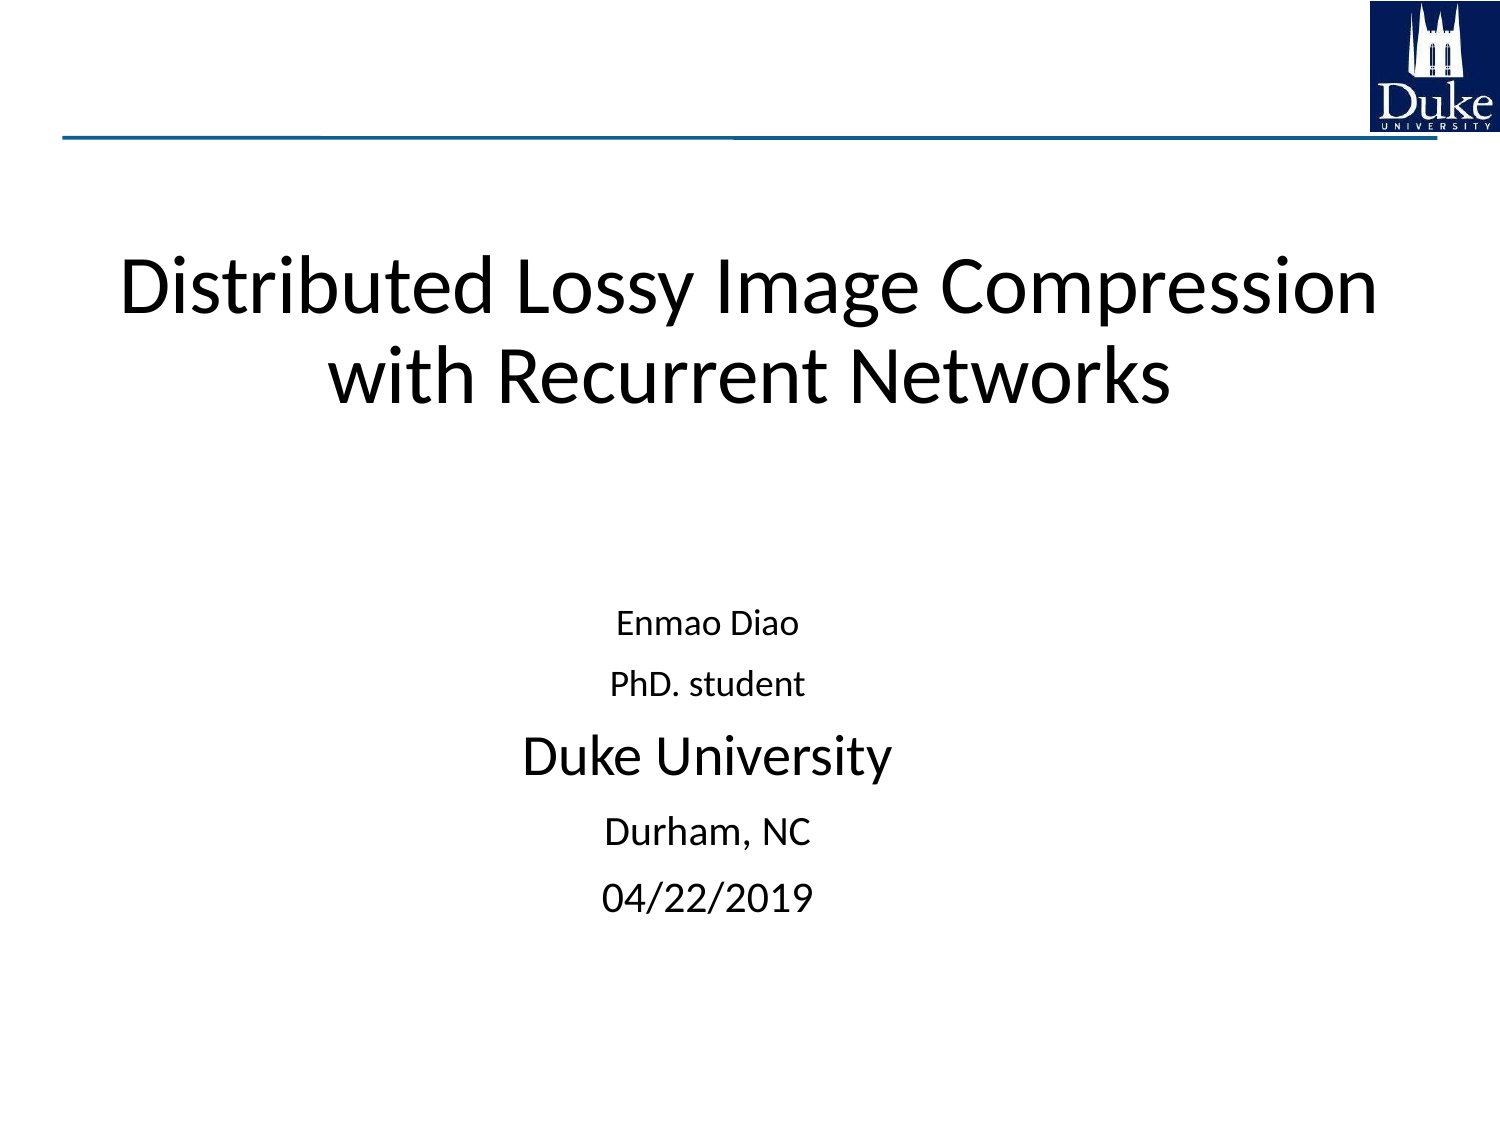

Distributed Lossy Image Compression with Recurrent Networks
Enmao Diao
PhD. student
Duke University
Durham, NC
04/22/2019